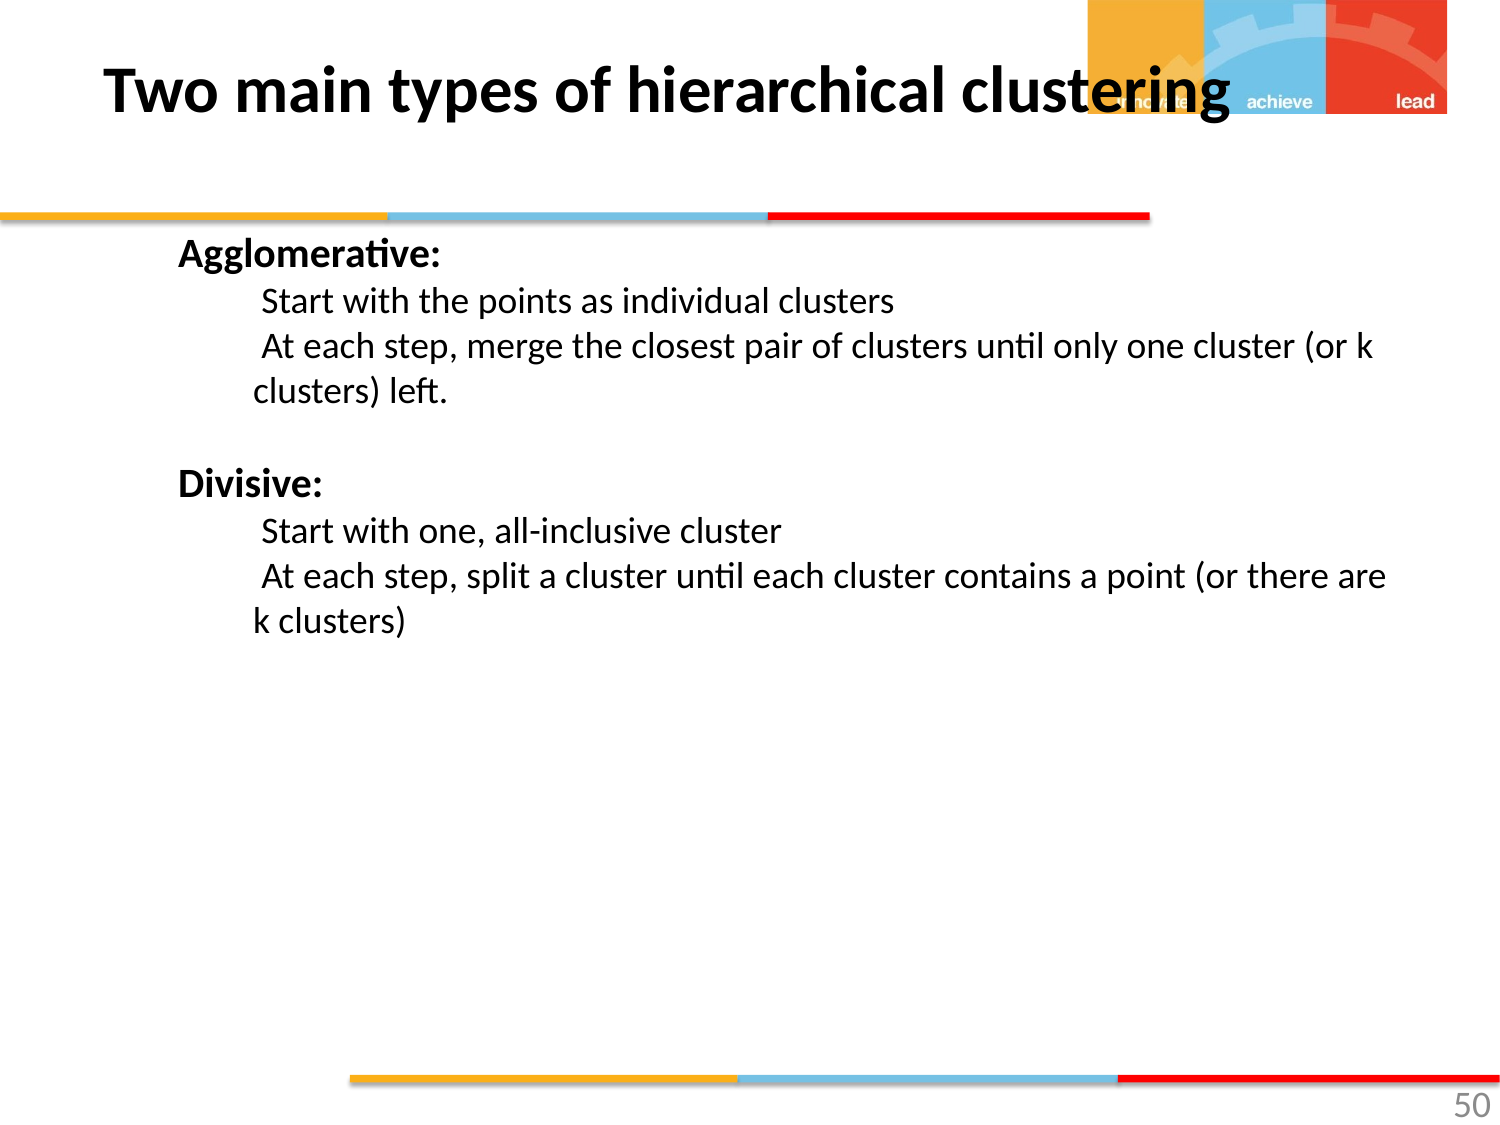

Two main types of hierarchical clustering
Agglomerative:
 Start with the points as individual clusters
 At each step, merge the closest pair of clusters until only one cluster (or k clusters) left.

Divisive:
 Start with one, all-inclusive cluster
 At each step, split a cluster until each cluster contains a point (or there are k clusters)

50